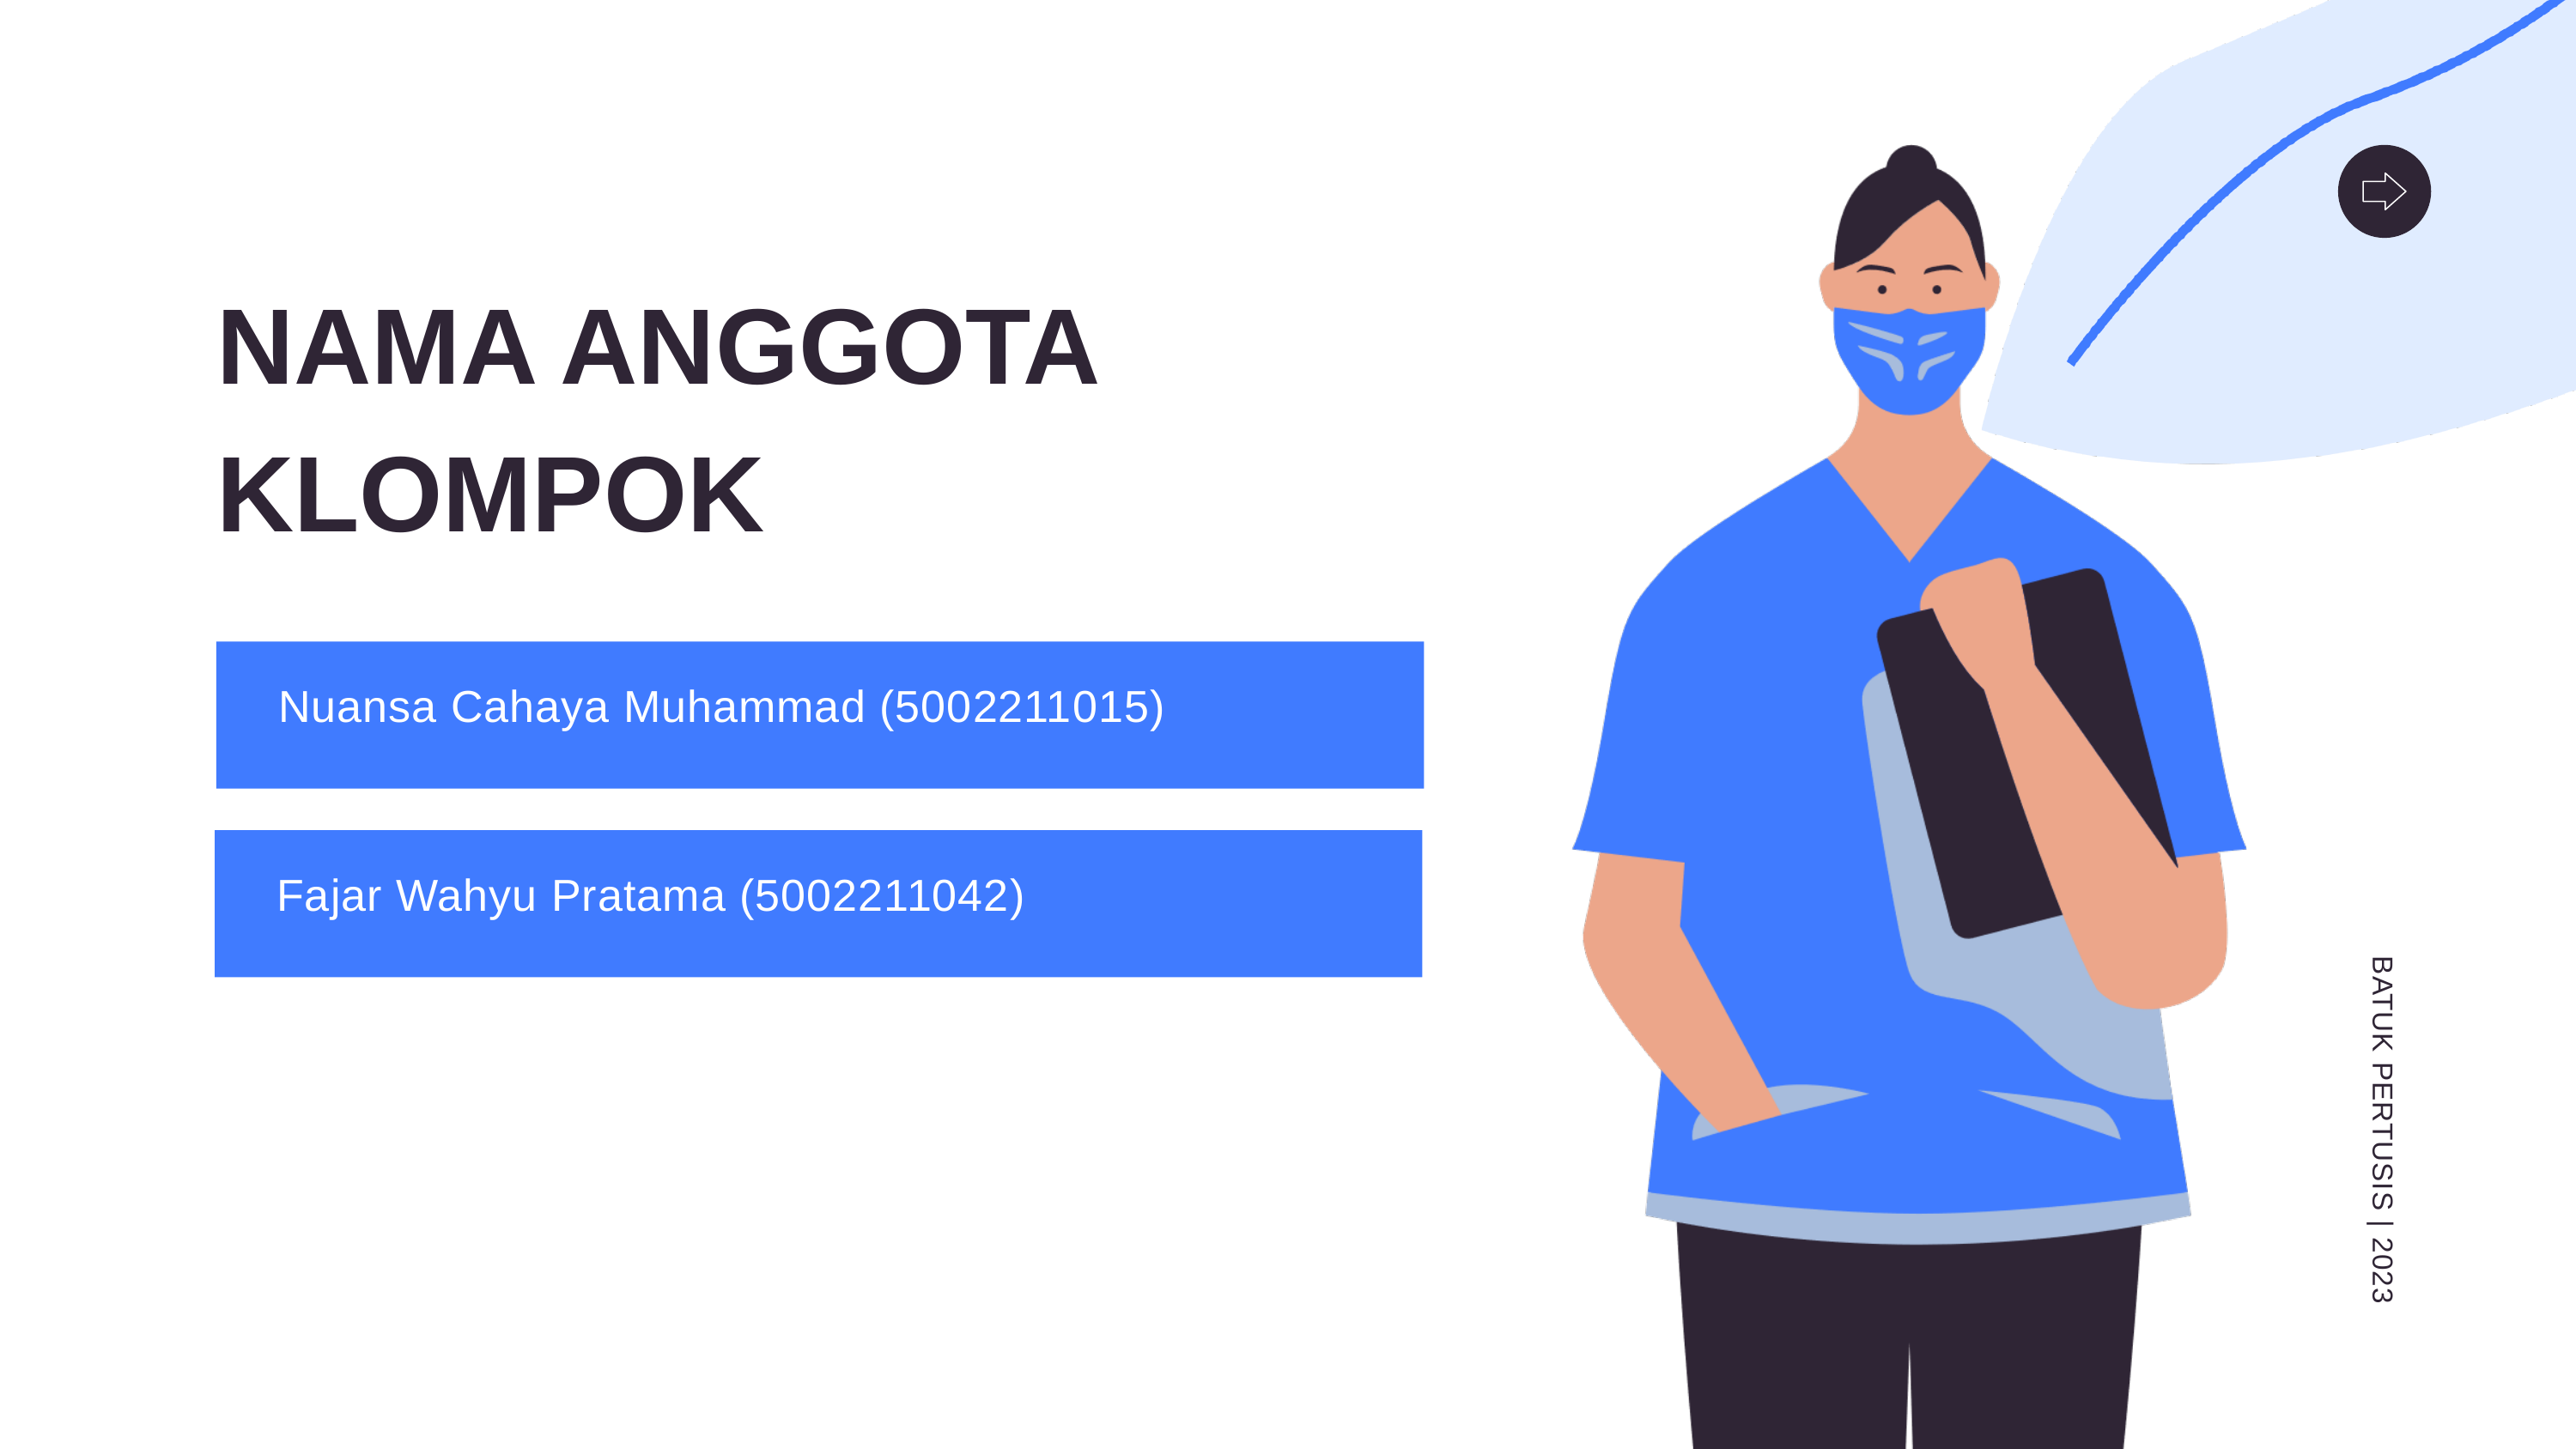

NAMA ANGGOTA KLOMPOK

Nuansa Cahaya Muhammad (5002211015)

Fajar Wahyu Pratama (5002211042)
BATUK PERTUSIS | 2023